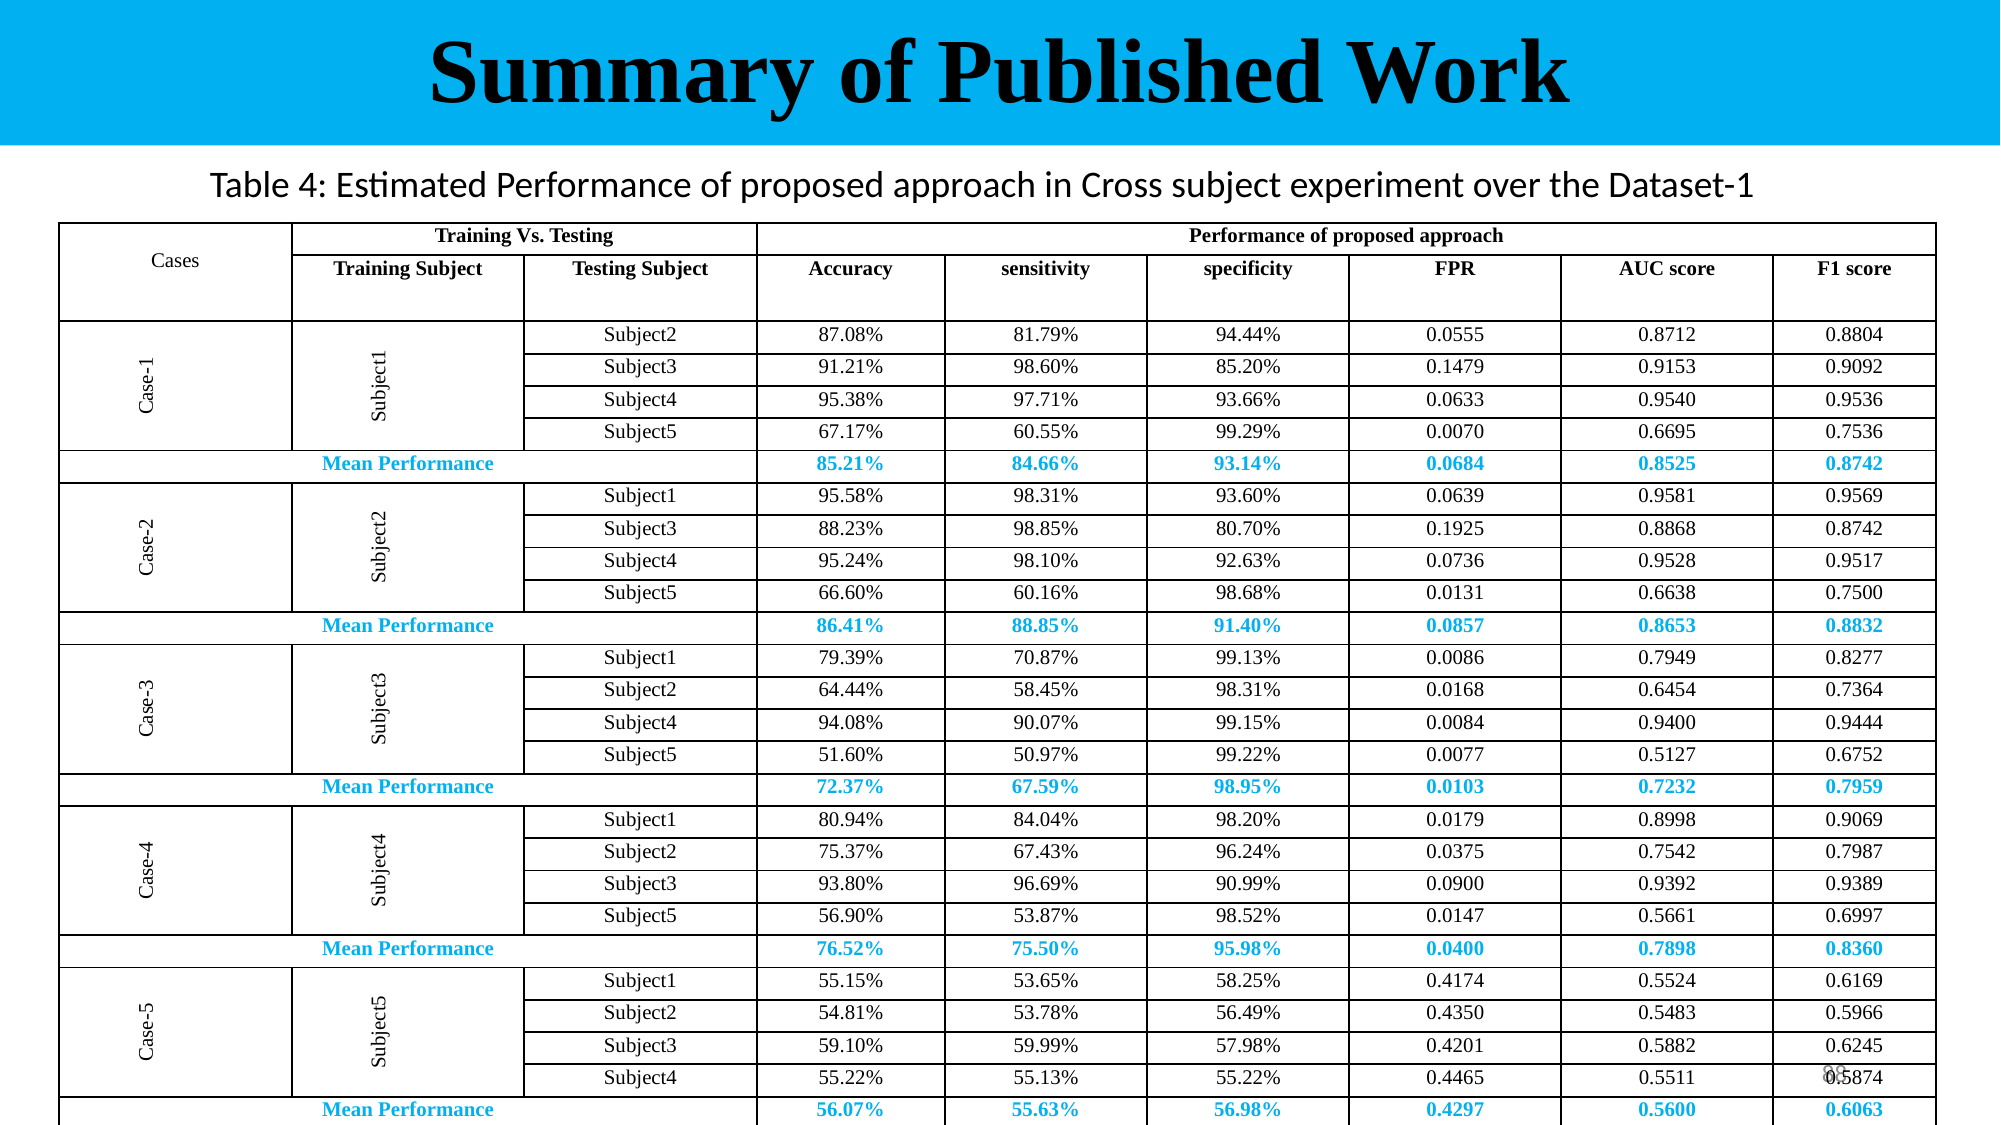

# Summary of Published Work
Table 4: Estimated Performance of proposed approach in Cross subject experiment over the Dataset-1
| Cases | Training Vs. Testing |  | Performance of proposed approach |  |  |  |  |  |
| --- | --- | --- | --- | --- | --- | --- | --- | --- |
|  | Training Subject | Testing Subject | Accuracy | sensitivity | specificity | FPR | AUC score | F1 score |
| Case-1 | Subject1 | Subject2 | 87.08% | 81.79% | 94.44% | 0.0555 | 0.8712 | 0.8804 |
|  |  | Subject3 | 91.21% | 98.60% | 85.20% | 0.1479 | 0.9153 | 0.9092 |
|  |  | Subject4 | 95.38% | 97.71% | 93.66% | 0.0633 | 0.9540 | 0.9536 |
|  |  | Subject5 | 67.17% | 60.55% | 99.29% | 0.0070 | 0.6695 | 0.7536 |
| Mean Performance |  |  | 85.21% | 84.66% | 93.14% | 0.0684 | 0.8525 | 0.8742 |
| Case-2 | Subject2 | Subject1 | 95.58% | 98.31% | 93.60% | 0.0639 | 0.9581 | 0.9569 |
|  |  | Subject3 | 88.23% | 98.85% | 80.70% | 0.1925 | 0.8868 | 0.8742 |
|  |  | Subject4 | 95.24% | 98.10% | 92.63% | 0.0736 | 0.9528 | 0.9517 |
|  |  | Subject5 | 66.60% | 60.16% | 98.68% | 0.0131 | 0.6638 | 0.7500 |
| Mean Performance |  |  | 86.41% | 88.85% | 91.40% | 0.0857 | 0.8653 | 0.8832 |
| Case-3 | Subject3 | Subject1 | 79.39% | 70.87% | 99.13% | 0.0086 | 0.7949 | 0.8277 |
|  |  | Subject2 | 64.44% | 58.45% | 98.31% | 0.0168 | 0.6454 | 0.7364 |
|  |  | Subject4 | 94.08% | 90.07% | 99.15% | 0.0084 | 0.9400 | 0.9444 |
|  |  | Subject5 | 51.60% | 50.97% | 99.22% | 0.0077 | 0.5127 | 0.6752 |
| Mean Performance |  |  | 72.37% | 67.59% | 98.95% | 0.0103 | 0.7232 | 0.7959 |
| Case-4 | Subject4 | Subject1 | 80.94% | 84.04% | 98.20% | 0.0179 | 0.8998 | 0.9069 |
|  |  | Subject2 | 75.37% | 67.43% | 96.24% | 0.0375 | 0.7542 | 0.7987 |
|  |  | Subject3 | 93.80% | 96.69% | 90.99% | 0.0900 | 0.9392 | 0.9389 |
|  |  | Subject5 | 56.90% | 53.87% | 98.52% | 0.0147 | 0.5661 | 0.6997 |
| Mean Performance |  |  | 76.52% | 75.50% | 95.98% | 0.0400 | 0.7898 | 0.8360 |
| Case-5 | Subject5 | Subject1 | 55.15% | 53.65% | 58.25% | 0.4174 | 0.5524 | 0.6169 |
|  |  | Subject2 | 54.81% | 53.78% | 56.49% | 0.4350 | 0.5483 | 0.5966 |
|  |  | Subject3 | 59.10% | 59.99% | 57.98% | 0.4201 | 0.5882 | 0.6245 |
|  |  | Subject4 | 55.22% | 55.13% | 55.22% | 0.4465 | 0.5511 | 0.5874 |
| Mean Performance |  |  | 56.07% | 55.63% | 56.98% | 0.4297 | 0.5600 | 0.6063 |
88